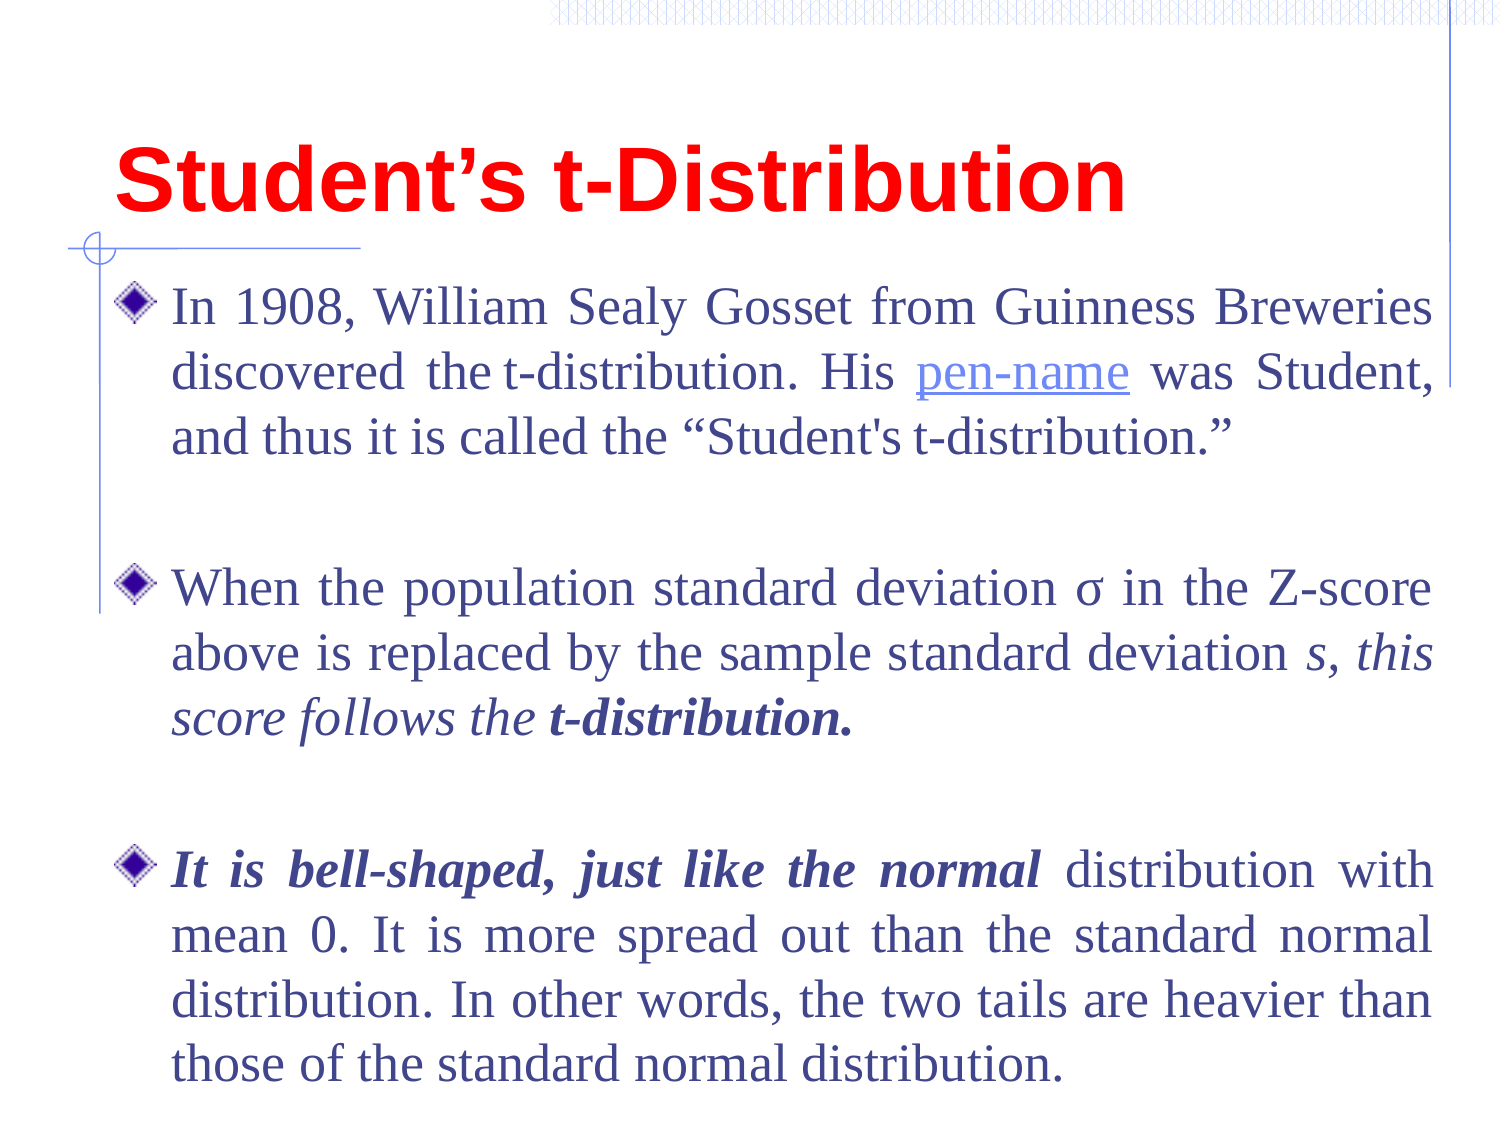

# Student’s t-Distribution
In 1908, William Sealy Gosset from Guinness Breweries discovered the t-distribution. His pen-name was Student, and thus it is called the “Student's t-distribution.”

When the population standard deviation σ in the Z-score above is replaced by the sample standard deviation s, this score follows the t-distribution.

It is bell-shaped, just like the normal distribution with mean 0. It is more spread out than the standard normal distribution. In other words, the two tails are heavier than those of the standard normal distribution.